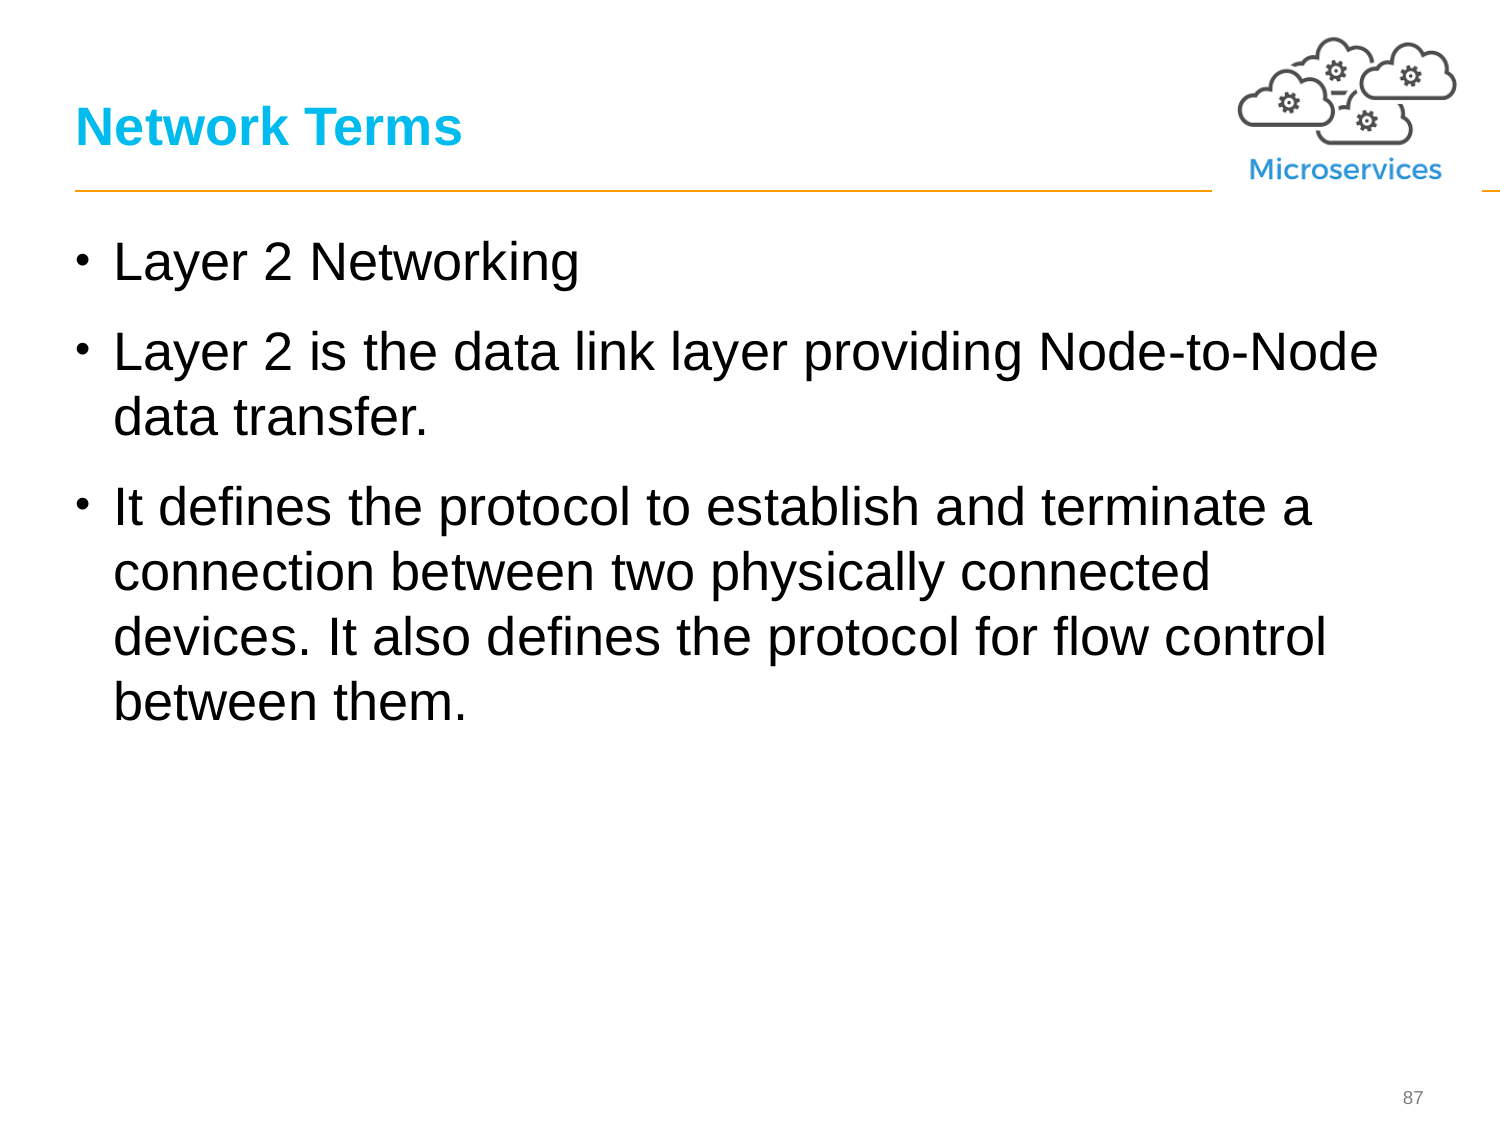

# Network Terms
Layer 2 Networking
Layer 2 is the data link layer providing Node-to-Node data transfer.
It defines the protocol to establish and terminate a connection between two physically connected devices. It also defines the protocol for flow control between them.